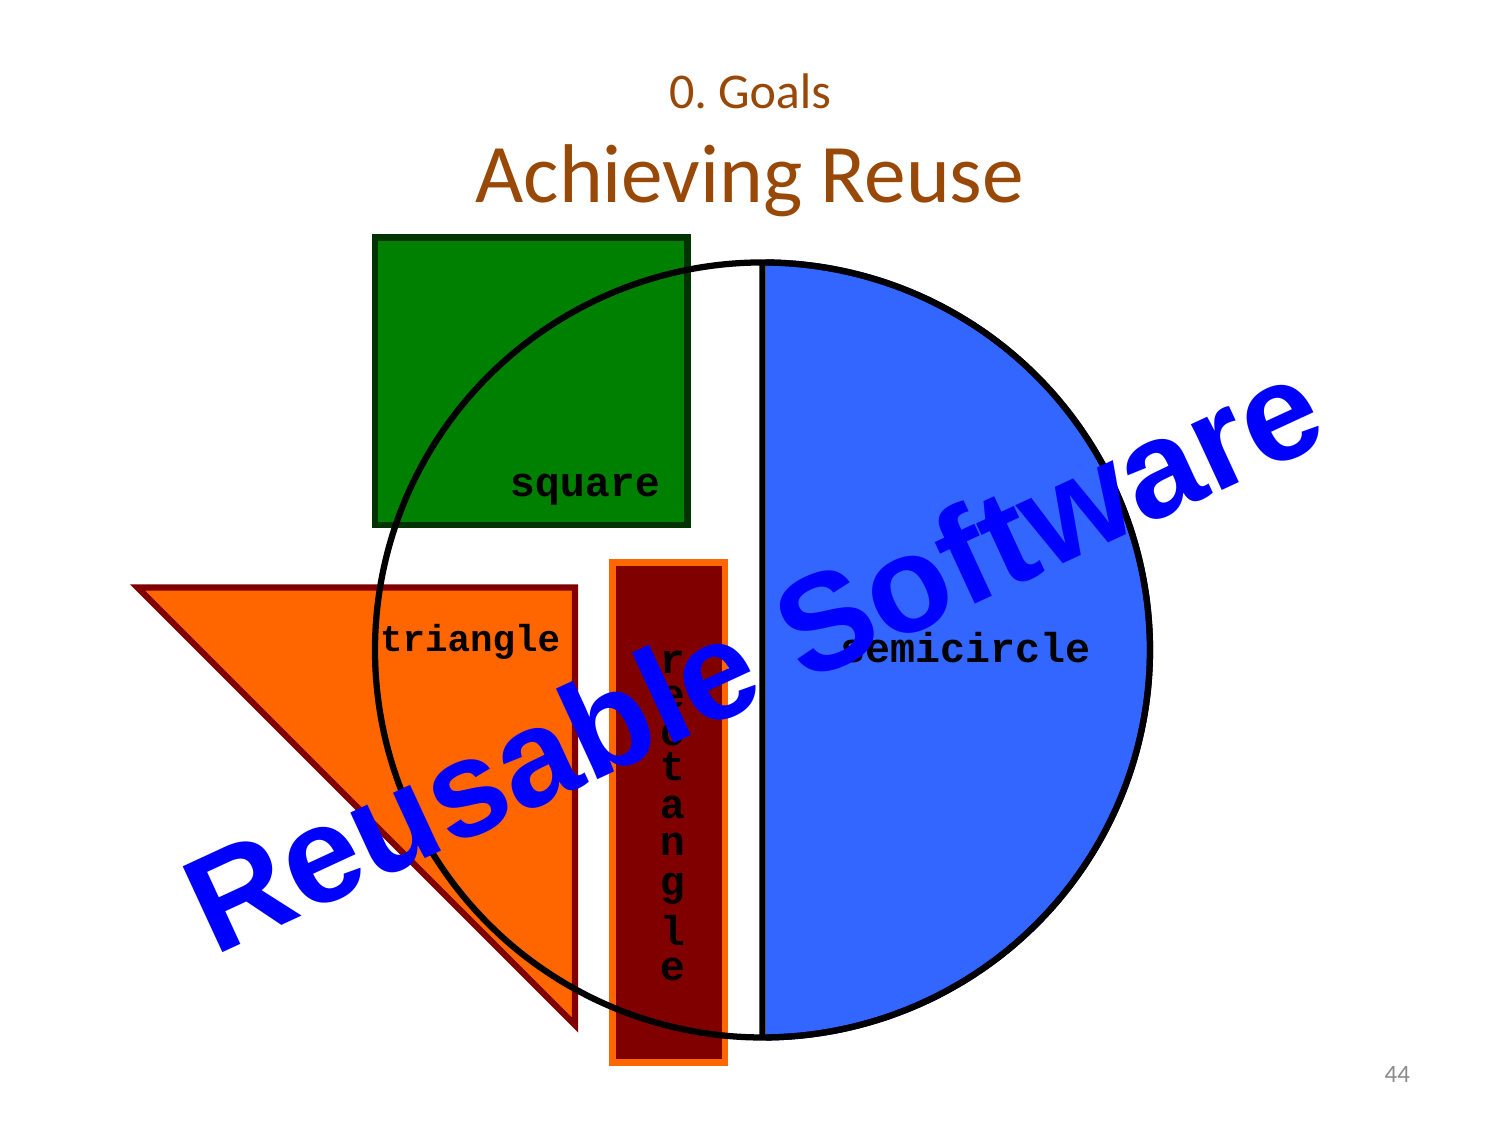

# 0. Goals Achieving Reuse

square

triangle
semicircle
r
e
c
t
a
n
g
l
e

Reusable Software
44